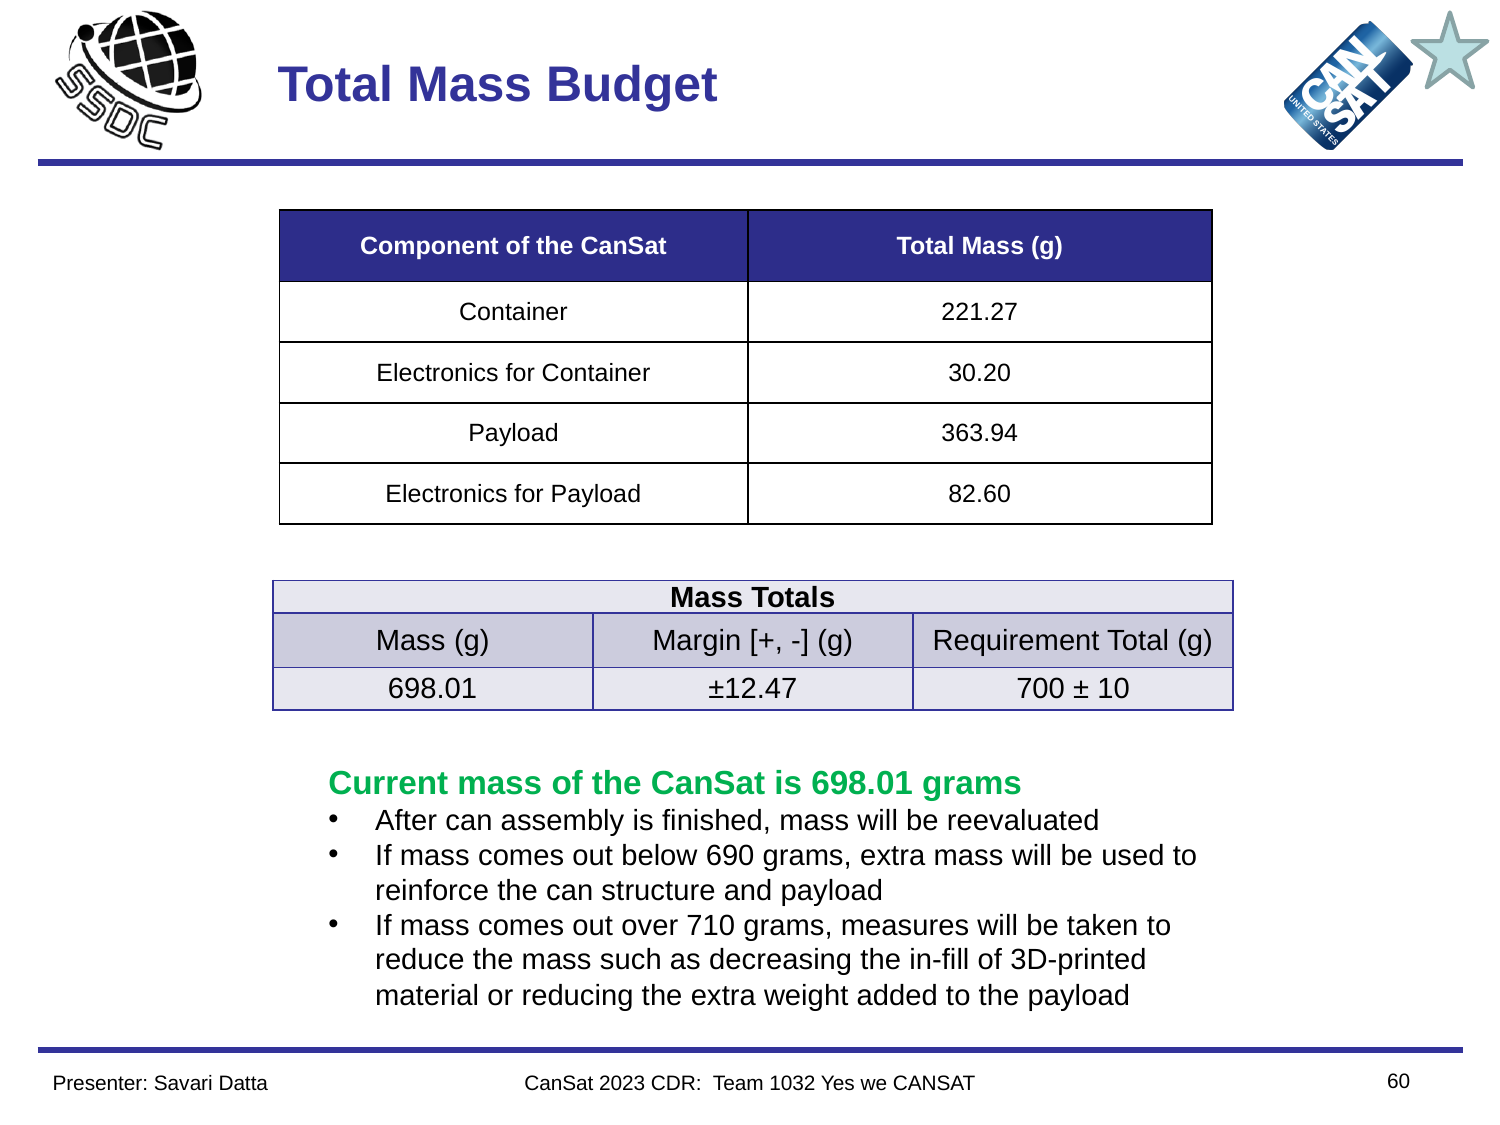

# Total Mass Budget

| Component of the CanSat | Total Mass (g)​ |
| --- | --- |
| Container | 221.27 |
| Electronics for Container | 30.20 |
| Payload | 363.94 |
| Electronics for Payload | 82.60 |
| Mass Totals |  |  |
| --- | --- | --- |
| Mass (g) | Margin [+, -] (g) | Requirement Total (g) |
| 698.01 | ±12.47 | 700 ± 10 |
Current mass of the CanSat is 698.01 grams
After can assembly is finished, mass will be reevaluated
If mass comes out below 690 grams, extra mass will be used to reinforce the can structure and payload
If mass comes out over 710 grams, measures will be taken to reduce the mass such as decreasing the in-fill of 3D-printed material or reducing the extra weight added to the payload
60
Presenter: Savari Datta
CanSat 2023 CDR:  Team 1032 Yes we CANSAT